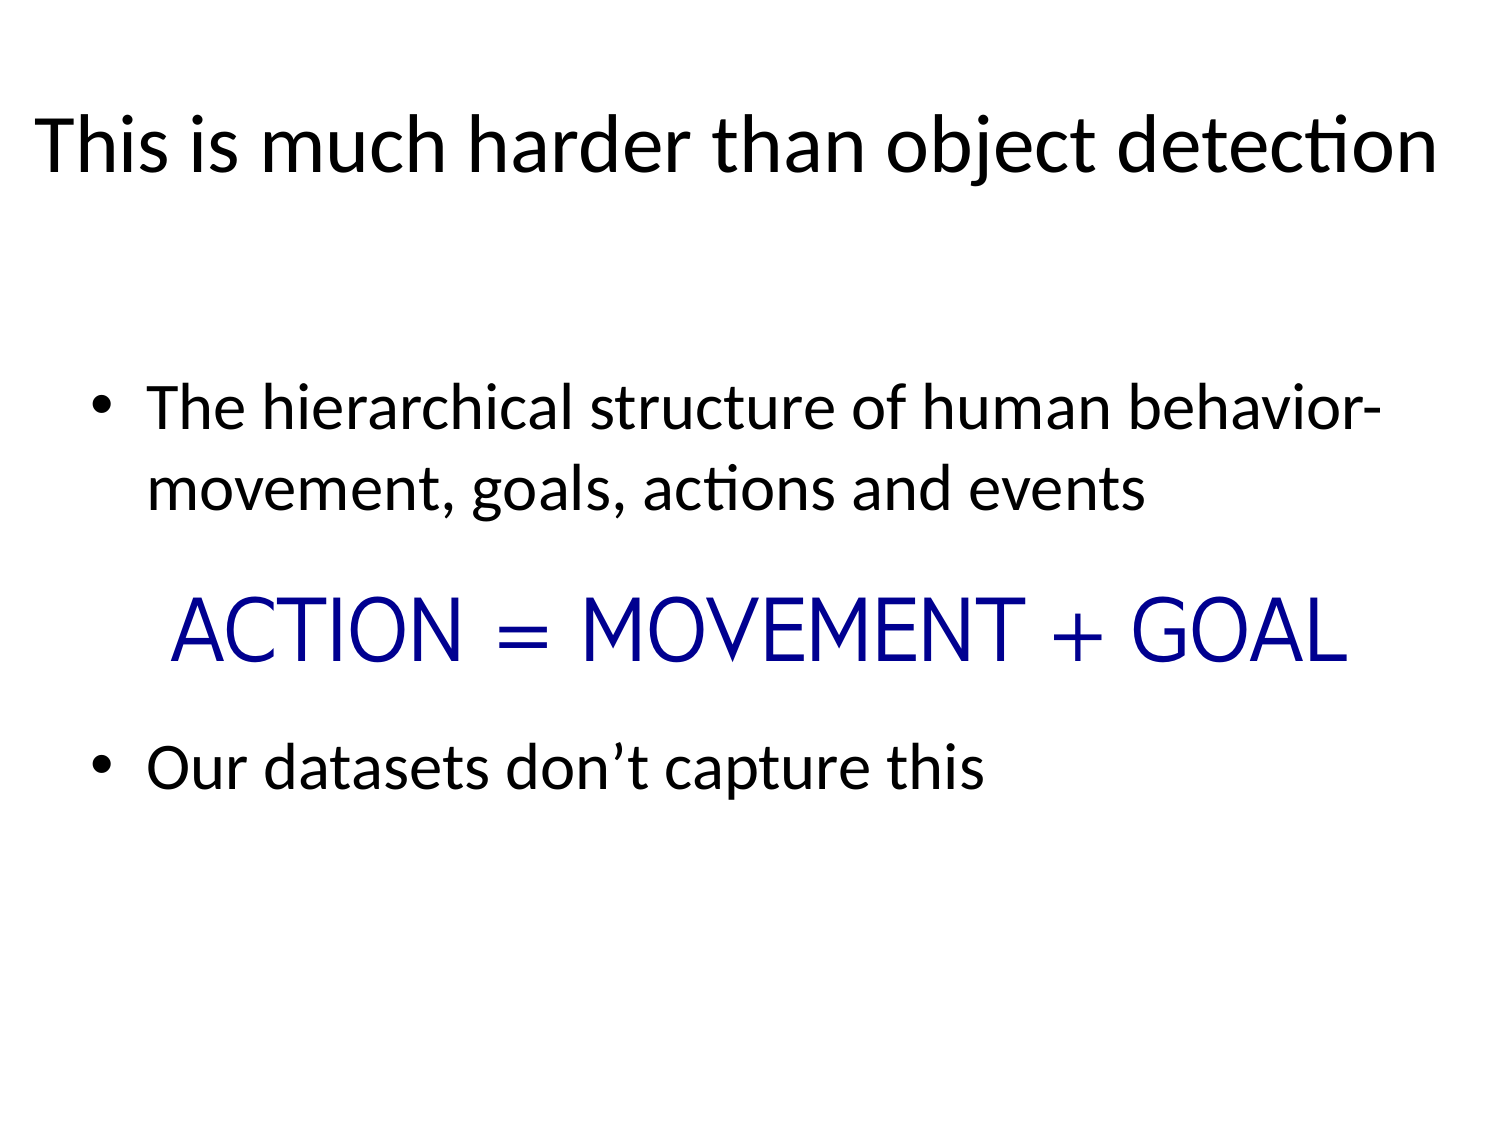

# This is much harder than object detection

The hierarchical structure of human behavior- movement, goals, actions and events

Our datasets don’t capture this
ACTION = MOVEMENT + GOAL